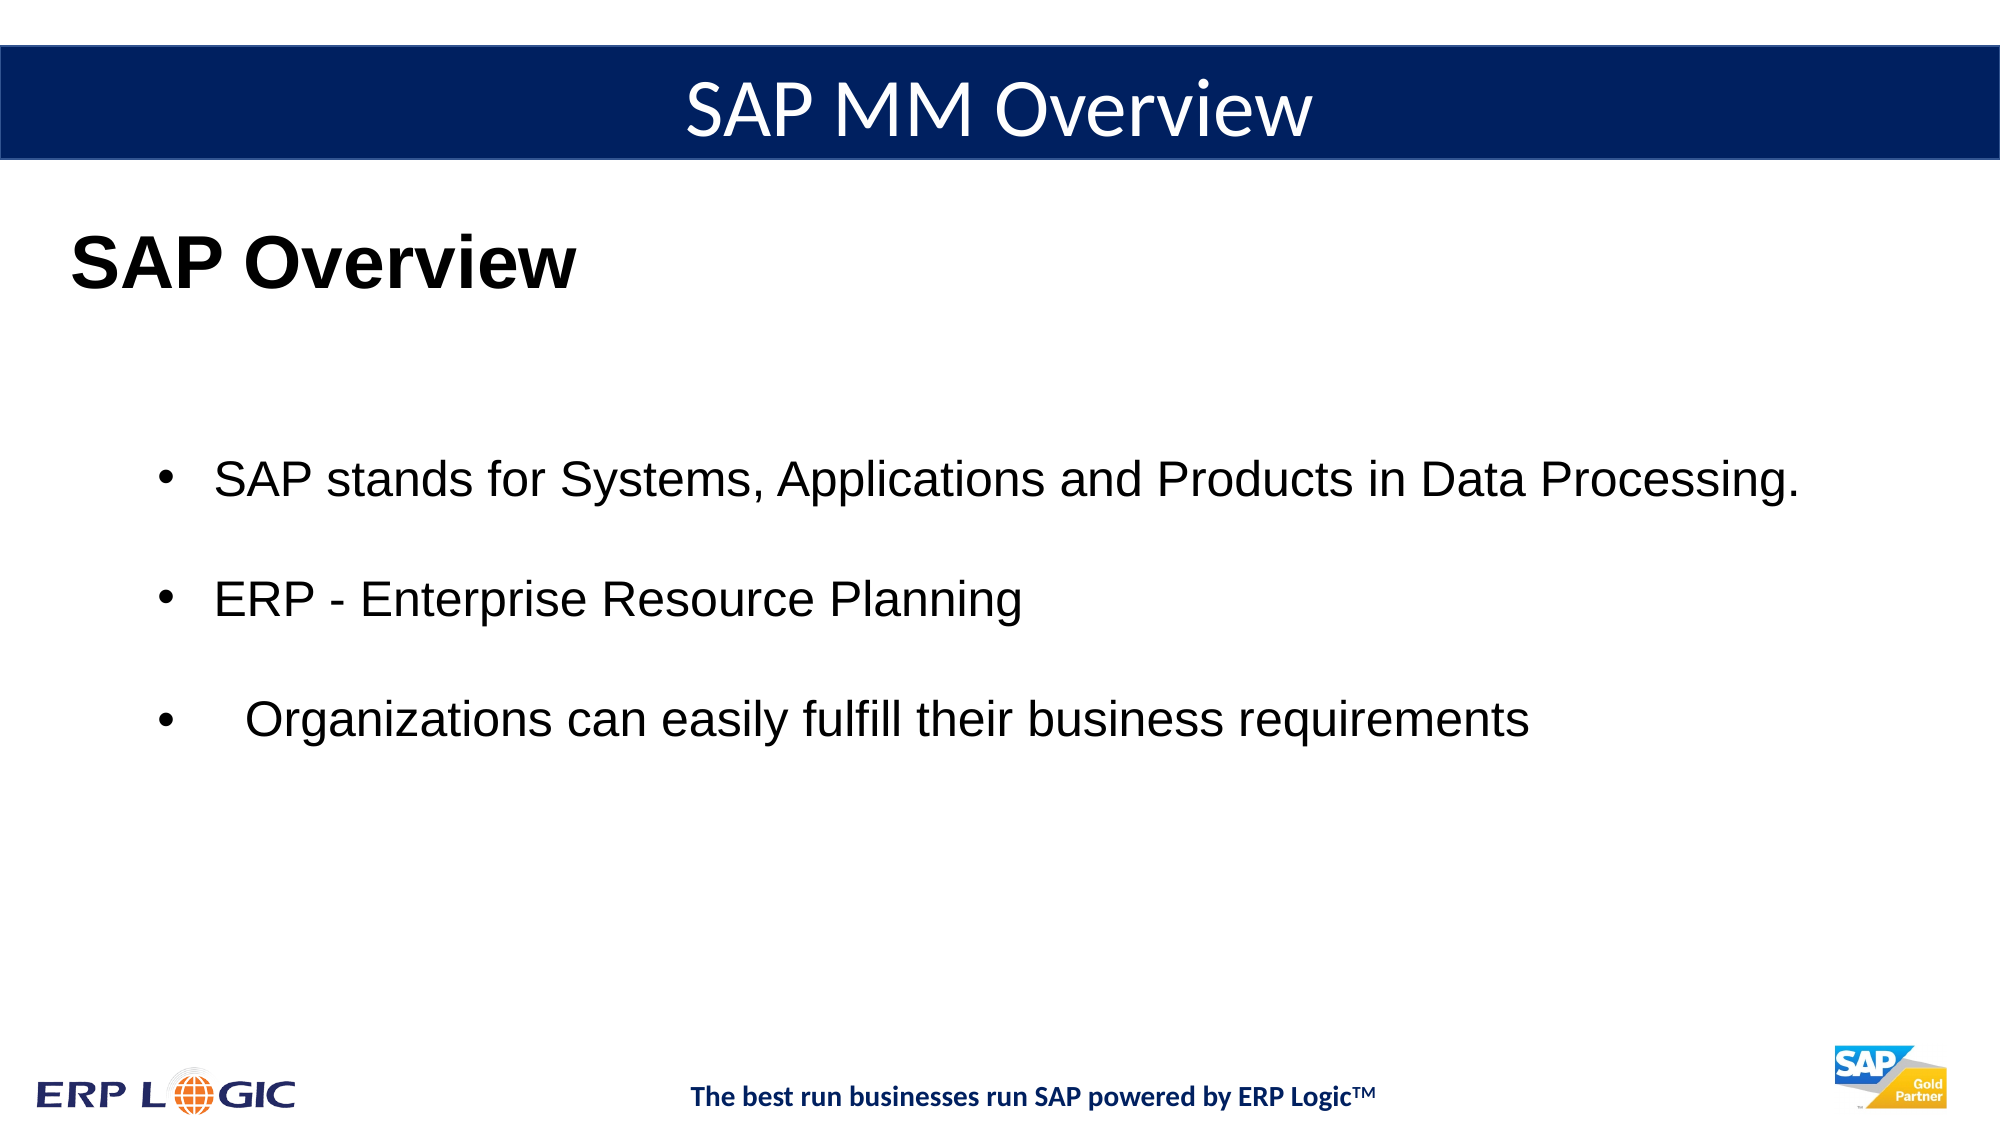

SAP MM Overview
SAP Overview
SAP stands for Systems, Applications and Products in Data Processing.
ERP - Enterprise Resource Planning
•     Organizations can easily fulfill their business requirements